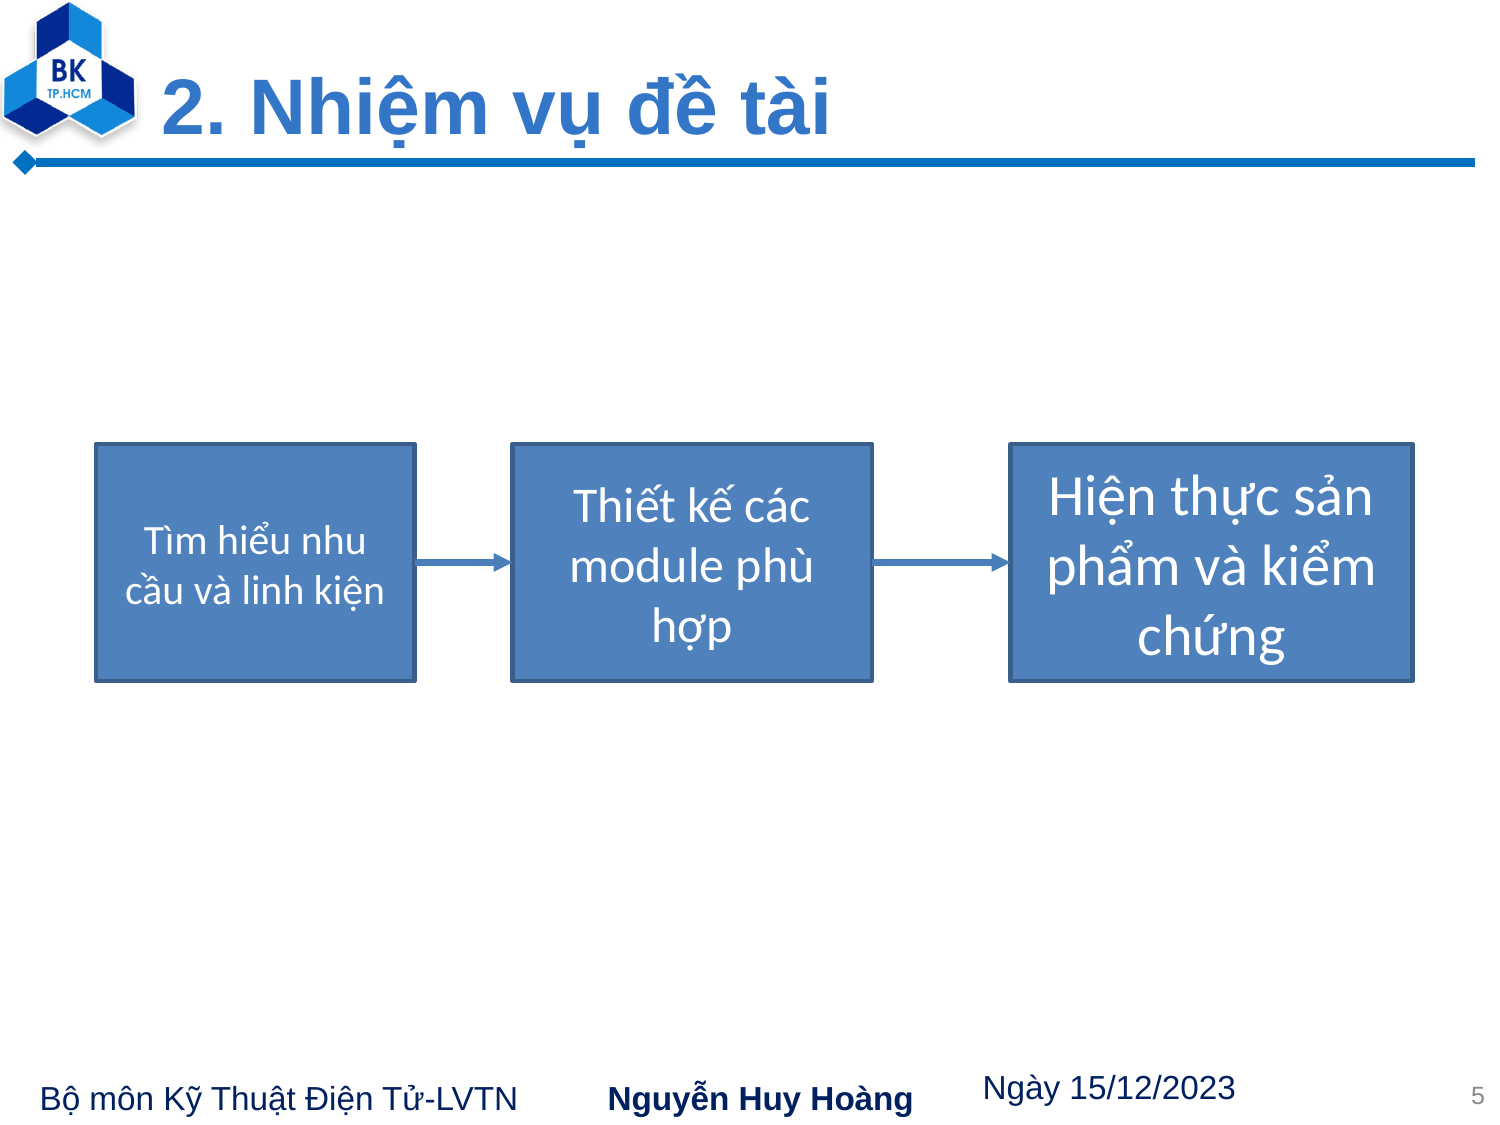

# 2. Nhiệm vụ đề tài
Tìm hiểu nhu cầu và linh kiện
Thiết kế các module phù hợp
Hiện thực sản phẩm và kiểm chứng
5